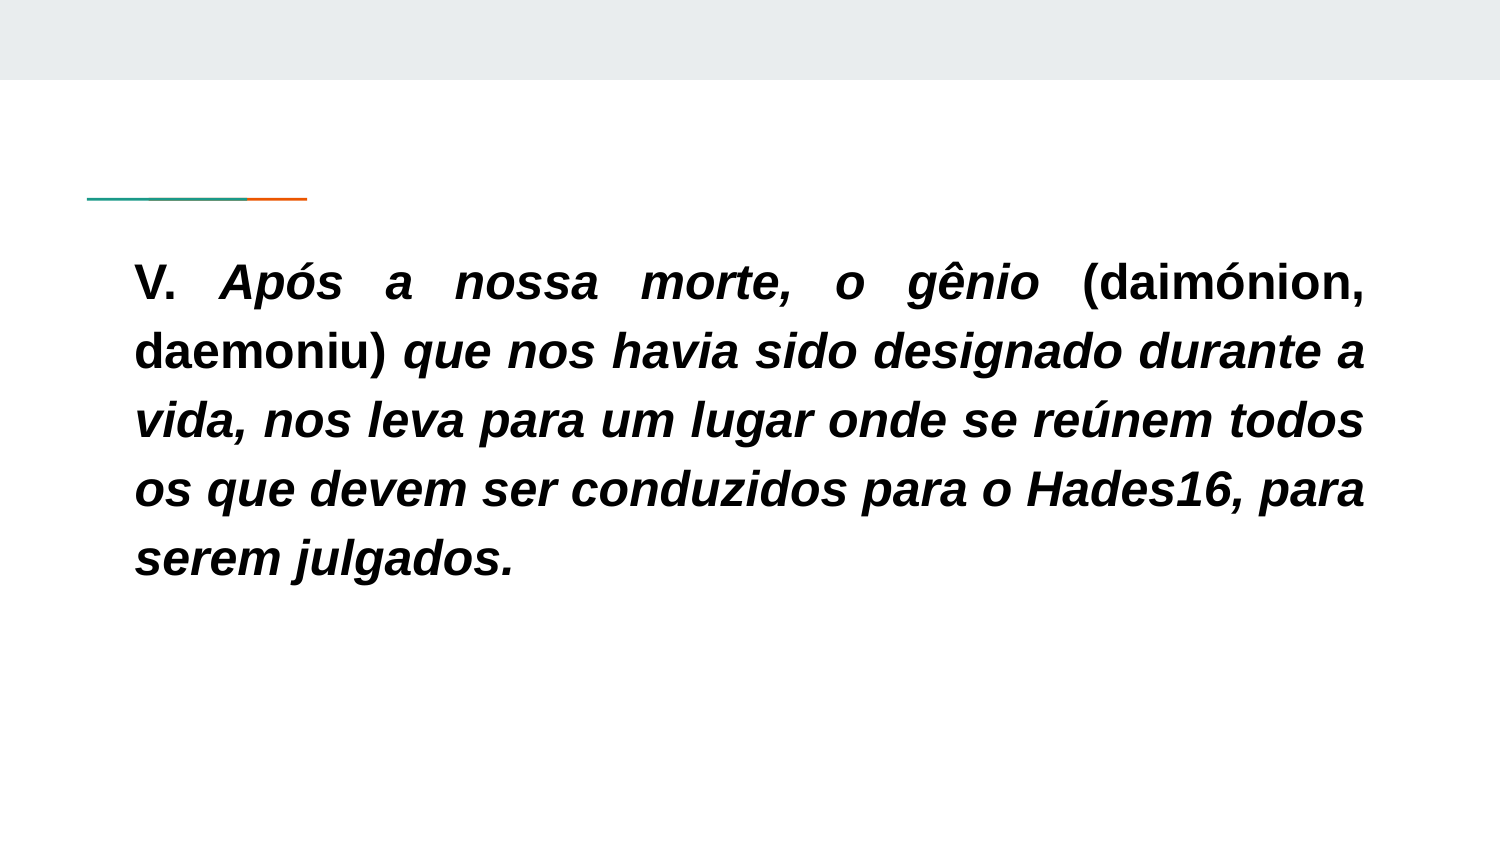

V. Após a nossa morte, o gênio (daimónion, daemoniu) que nos havia sido designado durante a vida, nos leva para um lugar onde se reúnem todos os que devem ser conduzidos para o Hades16, para serem julgados.